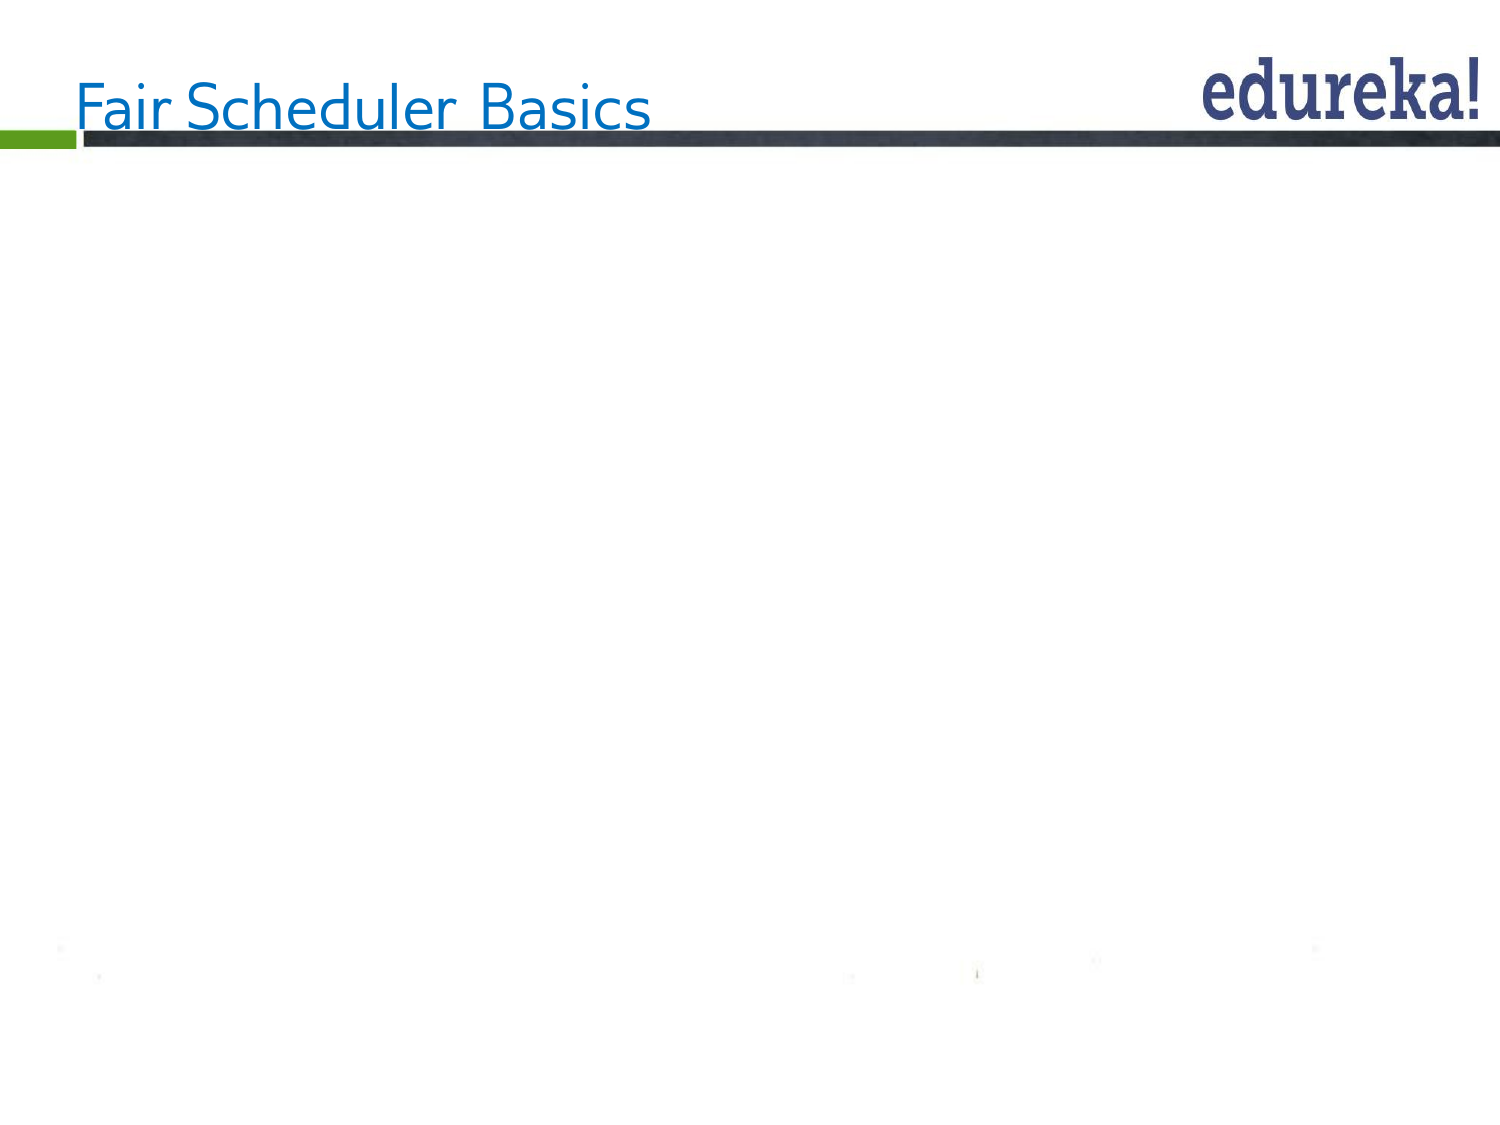

# Fair Scheduler Basics
Group jobs into “pools”

Assign each pool a guaranteed minimum share

Divide excess capacity evenly between pools